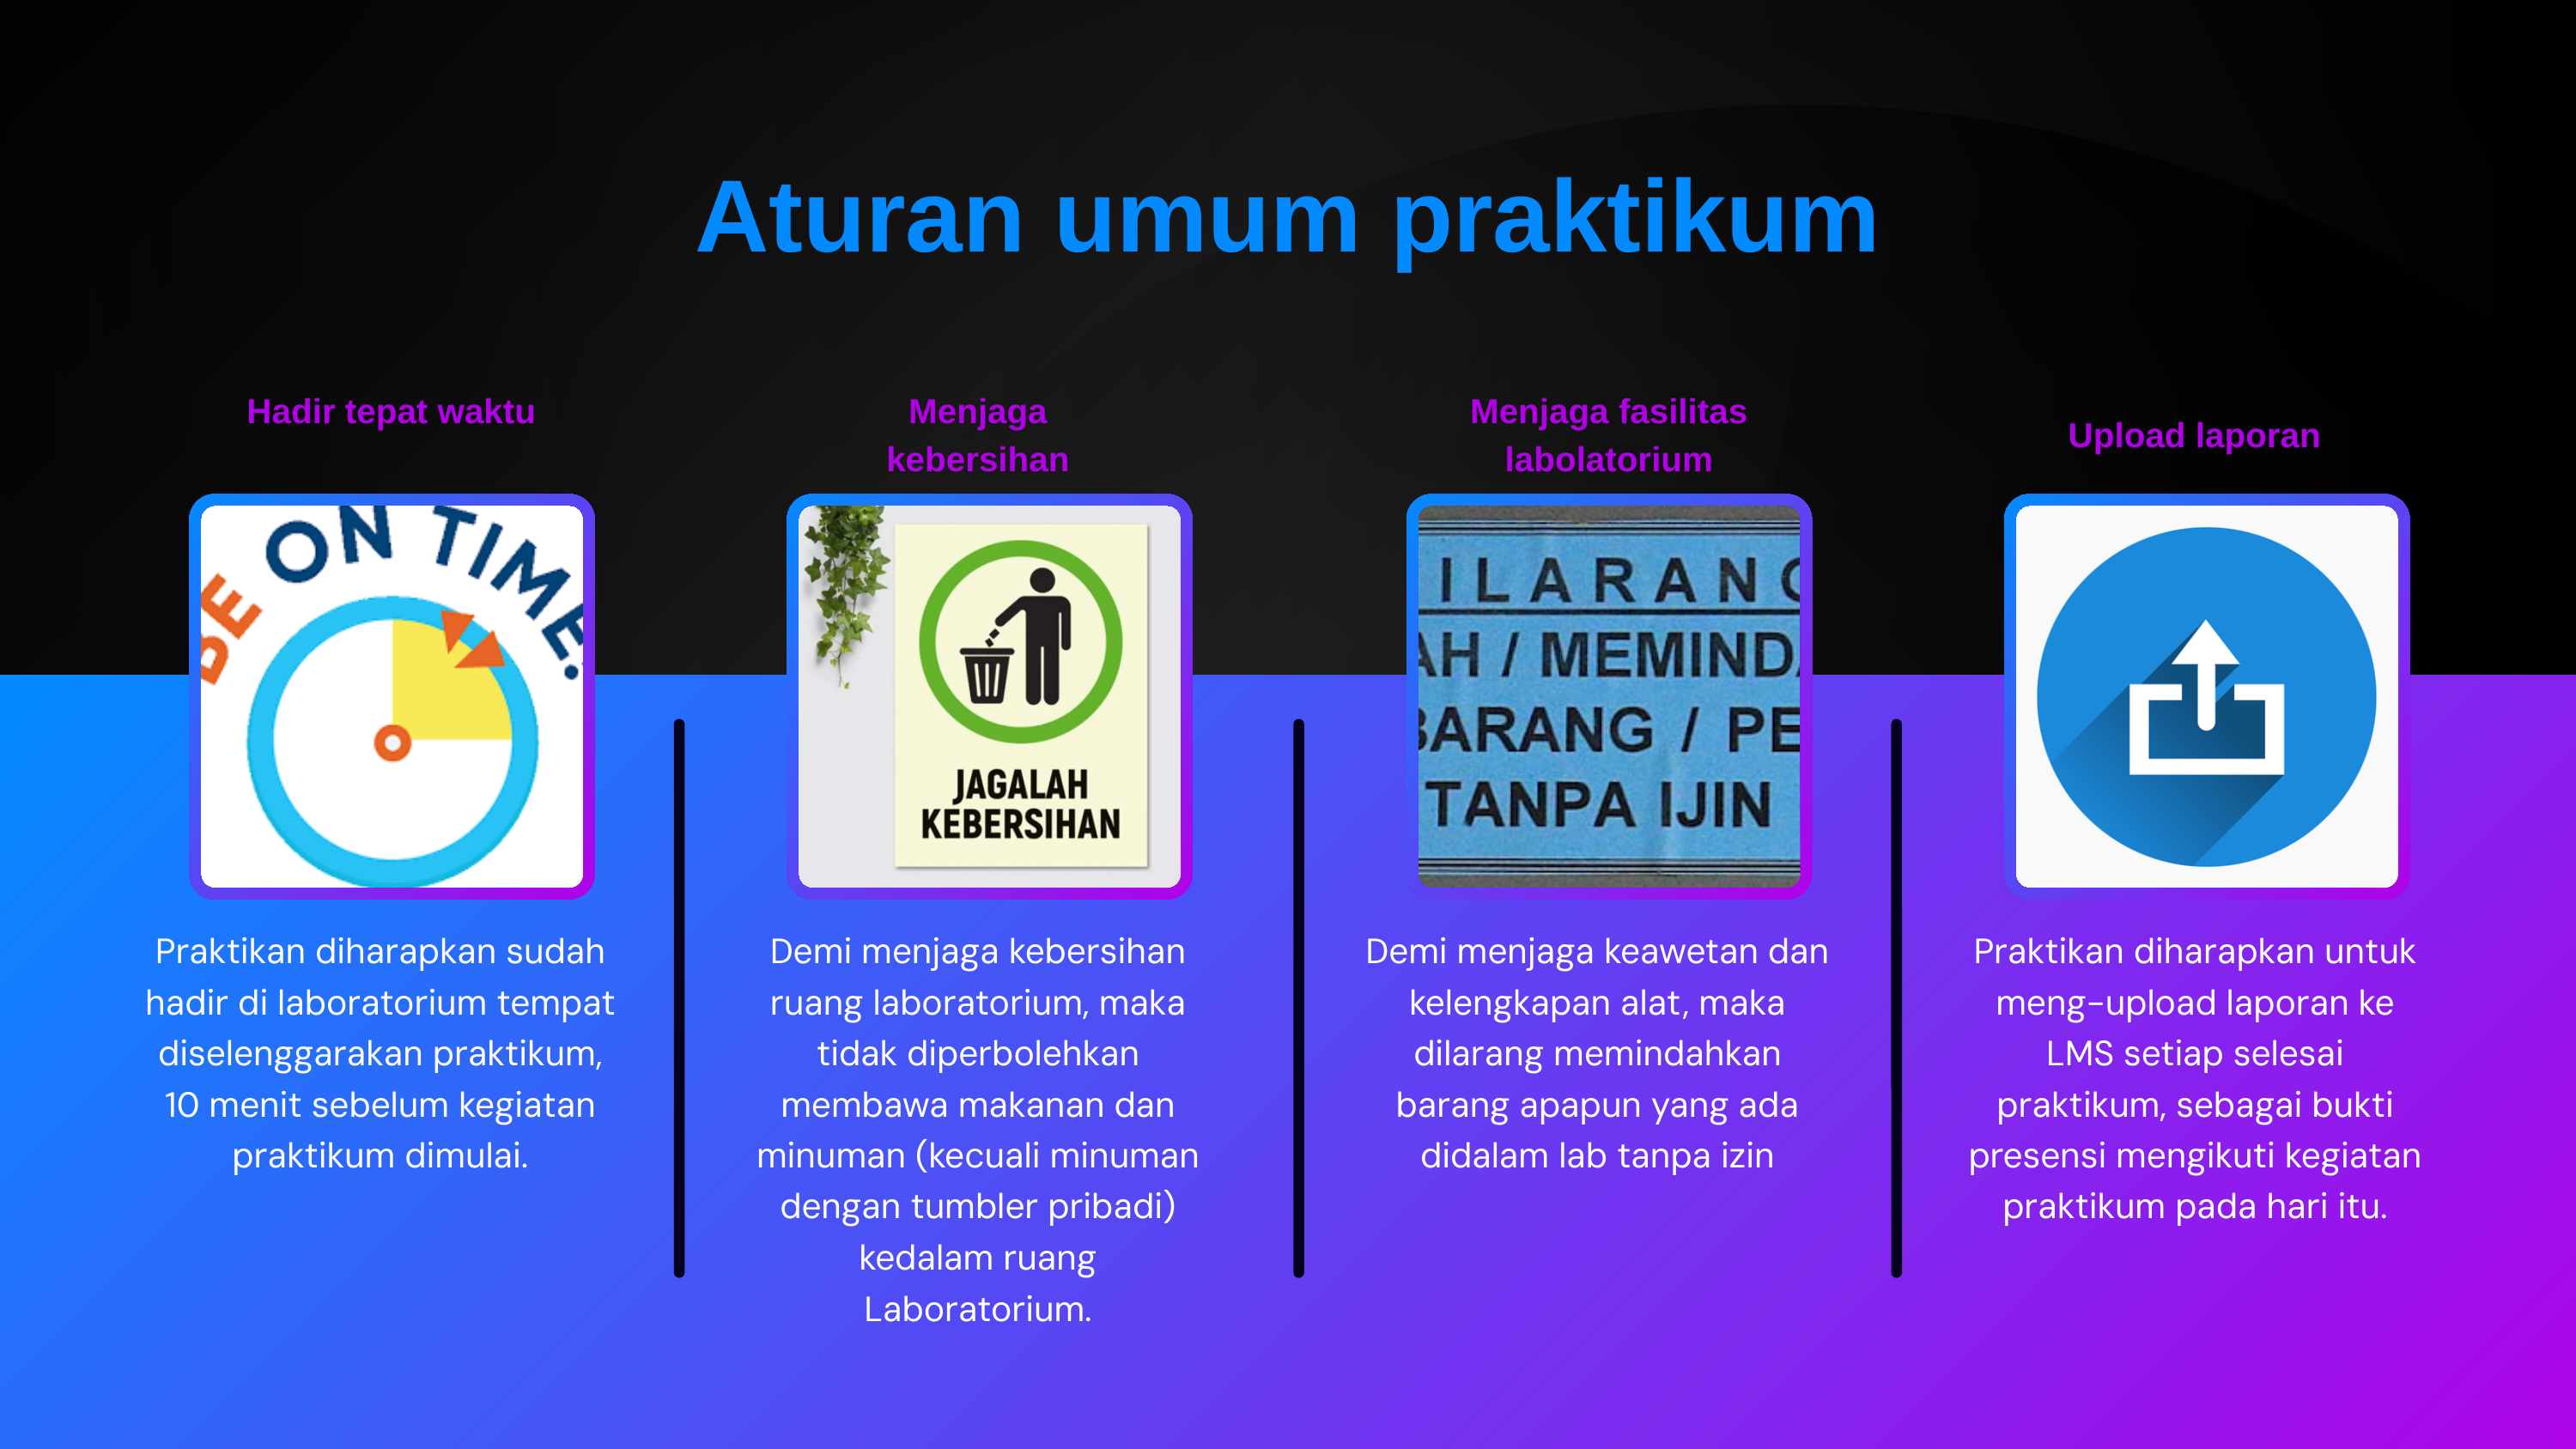

Aturan umum praktikum
Hadir tepat waktu
Menjaga kebersihan
Menjaga fasilitas labolatorium
Upload laporan

Praktikan diharapkan sudah hadir di laboratorium tempat diselenggarakan praktikum, 10 menit sebelum kegiatan praktikum dimulai.
Demi menjaga kebersihan ruang laboratorium, maka tidak diperbolehkan membawa makanan dan minuman (kecuali minuman dengan tumbler pribadi) kedalam ruang Laboratorium.
Demi menjaga keawetan dan kelengkapan alat, maka dilarang memindahkan barang apapun yang ada didalam lab tanpa izin

Praktikan diharapkan untuk meng-upload laporan ke LMS setiap selesai praktikum, sebagai bukti presensi mengikuti kegiatan praktikum pada hari itu.